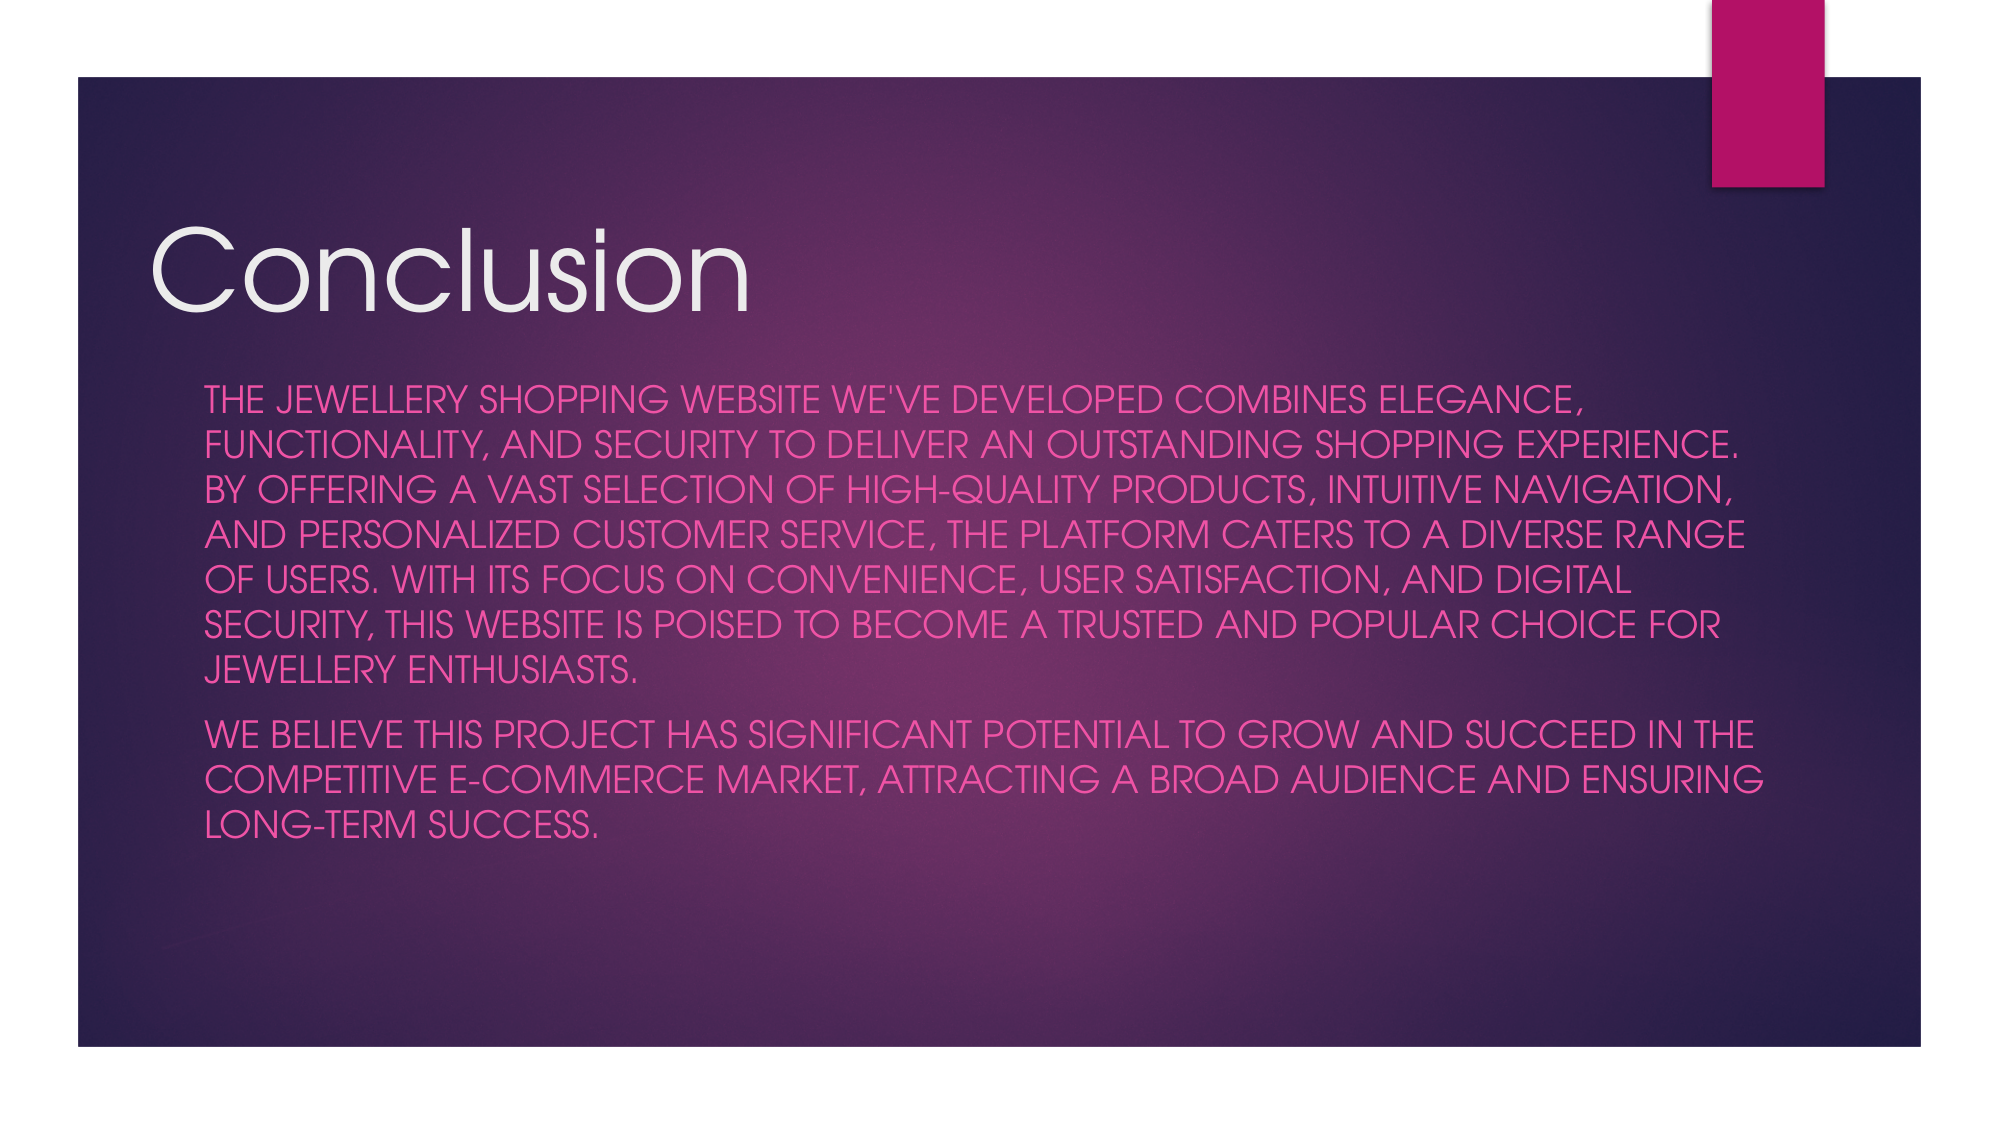

# Conclusion
The jewellery shopping website we've developed combines elegance, functionality, and security to deliver an outstanding shopping experience. By offering a vast selection of high-quality products, intuitive navigation, and personalized customer service, the platform caters to a diverse range of users. With its focus on convenience, user satisfaction, and digital security, this website is poised to become a trusted and popular choice for jewellery enthusiasts.
We believe this project has significant potential to grow and succeed in the competitive e-commerce market, attracting a broad audience and ensuring long-term success.